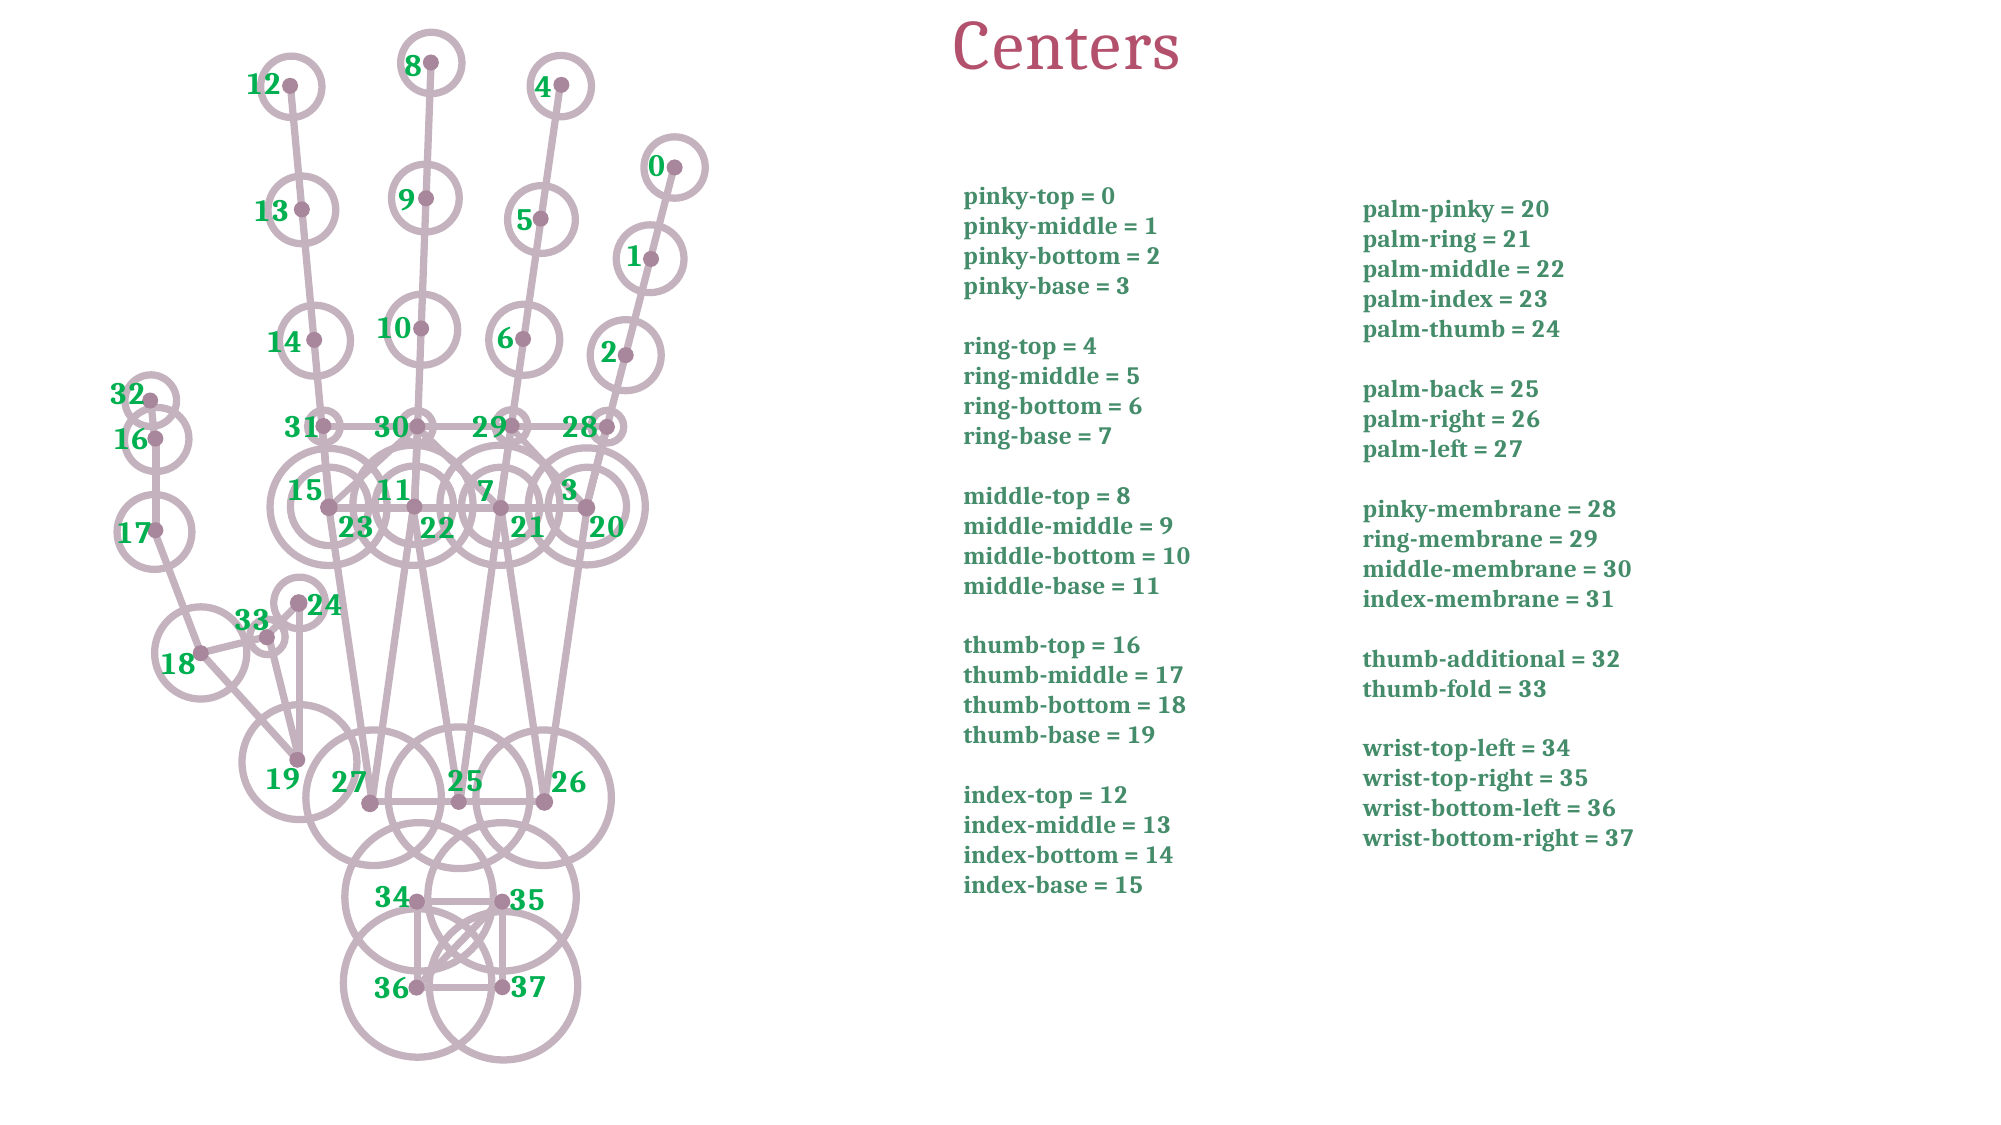

Centers

8

12

4

0

9
pinky-top = 0
pinky-middle = 1
pinky-bottom = 2
pinky-base = 3

ring-top = 4
ring-middle = 5
ring-bottom = 6
ring-base = 7

middle-top = 8
middle-middle = 9
middle-bottom = 10
middle-base = 11

thumb-top = 16
thumb-middle = 17
thumb-bottom = 18
thumb-base = 19

index-top = 12
index-middle = 13
index-bottom = 14
index-base = 15

13

palm-pinky = 20
palm-ring = 21
palm-middle = 22
palm-index = 23
palm-thumb = 24

palm-back = 25
palm-right = 26
palm-left = 27

pinky-membrane = 28
ring-membrane = 29
middle-membrane = 30
index-membrane = 31

thumb-additional = 32
thumb-fold = 33

wrist-top-left = 34
wrist-top-right = 35
wrist-bottom-left = 36
wrist-bottom-right = 37

5

1

10

6
14

2

32

31
29
28
30

16

11
15
3
7

20

21
23

22
17

24
33

18

19

25
27
26

34
35

37
36